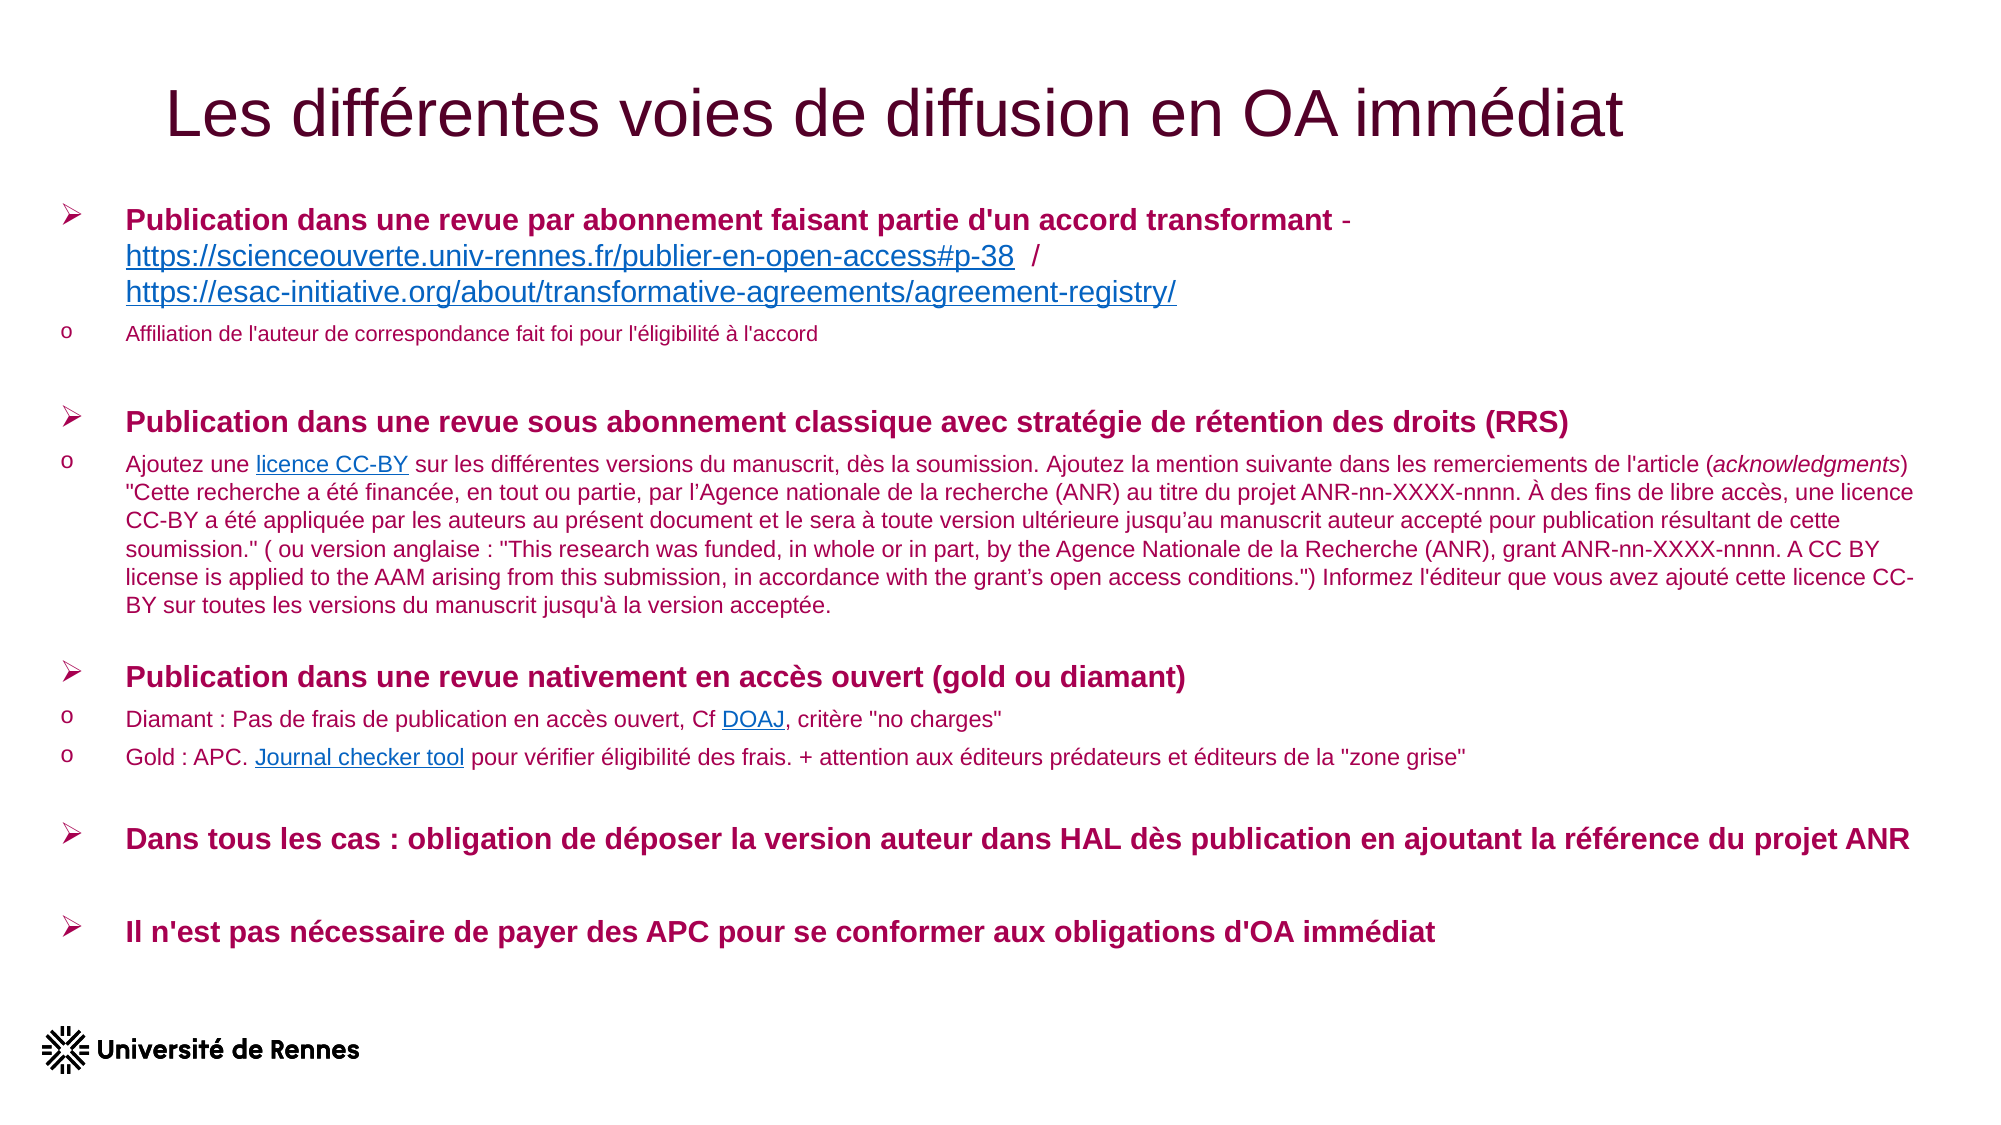

# Les différentes voies de diffusion en OA immédiat
Publication dans une revue par abonnement faisant partie d'un accord transformant - https://scienceouverte.univ-rennes.fr/publier-en-open-access#p-38  / https://esac-initiative.org/about/transformative-agreements/agreement-registry/
Affiliation de l'auteur de correspondance fait foi pour l'éligibilité à l'accord

Publication dans une revue sous abonnement classique avec stratégie de rétention des droits (RRS)
Ajoutez une licence CC-BY sur les différentes versions du manuscrit, dès la soumission. Ajoutez la mention suivante dans les remerciements de l'article (acknowledgments) "Cette recherche a été financée, en tout ou partie, par l’Agence nationale de la recherche (ANR) au titre du projet ANR-nn-XXXX-nnnn. À des fins de libre accès, une licence CC-BY a été appliquée par les auteurs au présent document et le sera à toute version ultérieure jusqu’au manuscrit auteur accepté pour publication résultant de cette soumission." ( ou version anglaise : "This research was funded, in whole or in part, by the Agence Nationale de la Recherche (ANR), grant ANR-nn-XXXX-nnnn. A CC BY license is applied to the AAM arising from this submission, in accordance with the grant’s open access conditions.") Informez l'éditeur que vous avez ajouté cette licence CC-BY sur toutes les versions du manuscrit jusqu'à la version acceptée.
Publication dans une revue nativement en accès ouvert (gold ou diamant)
Diamant : Pas de frais de publication en accès ouvert, Cf DOAJ, critère "no charges"
Gold : APC. Journal checker tool pour vérifier éligibilité des frais. + attention aux éditeurs prédateurs et éditeurs de la "zone grise"

Dans tous les cas : obligation de déposer la version auteur dans HAL dès publication en ajoutant la référence du projet ANR

Il n'est pas nécessaire de payer des APC pour se conformer aux obligations d'OA immédiat